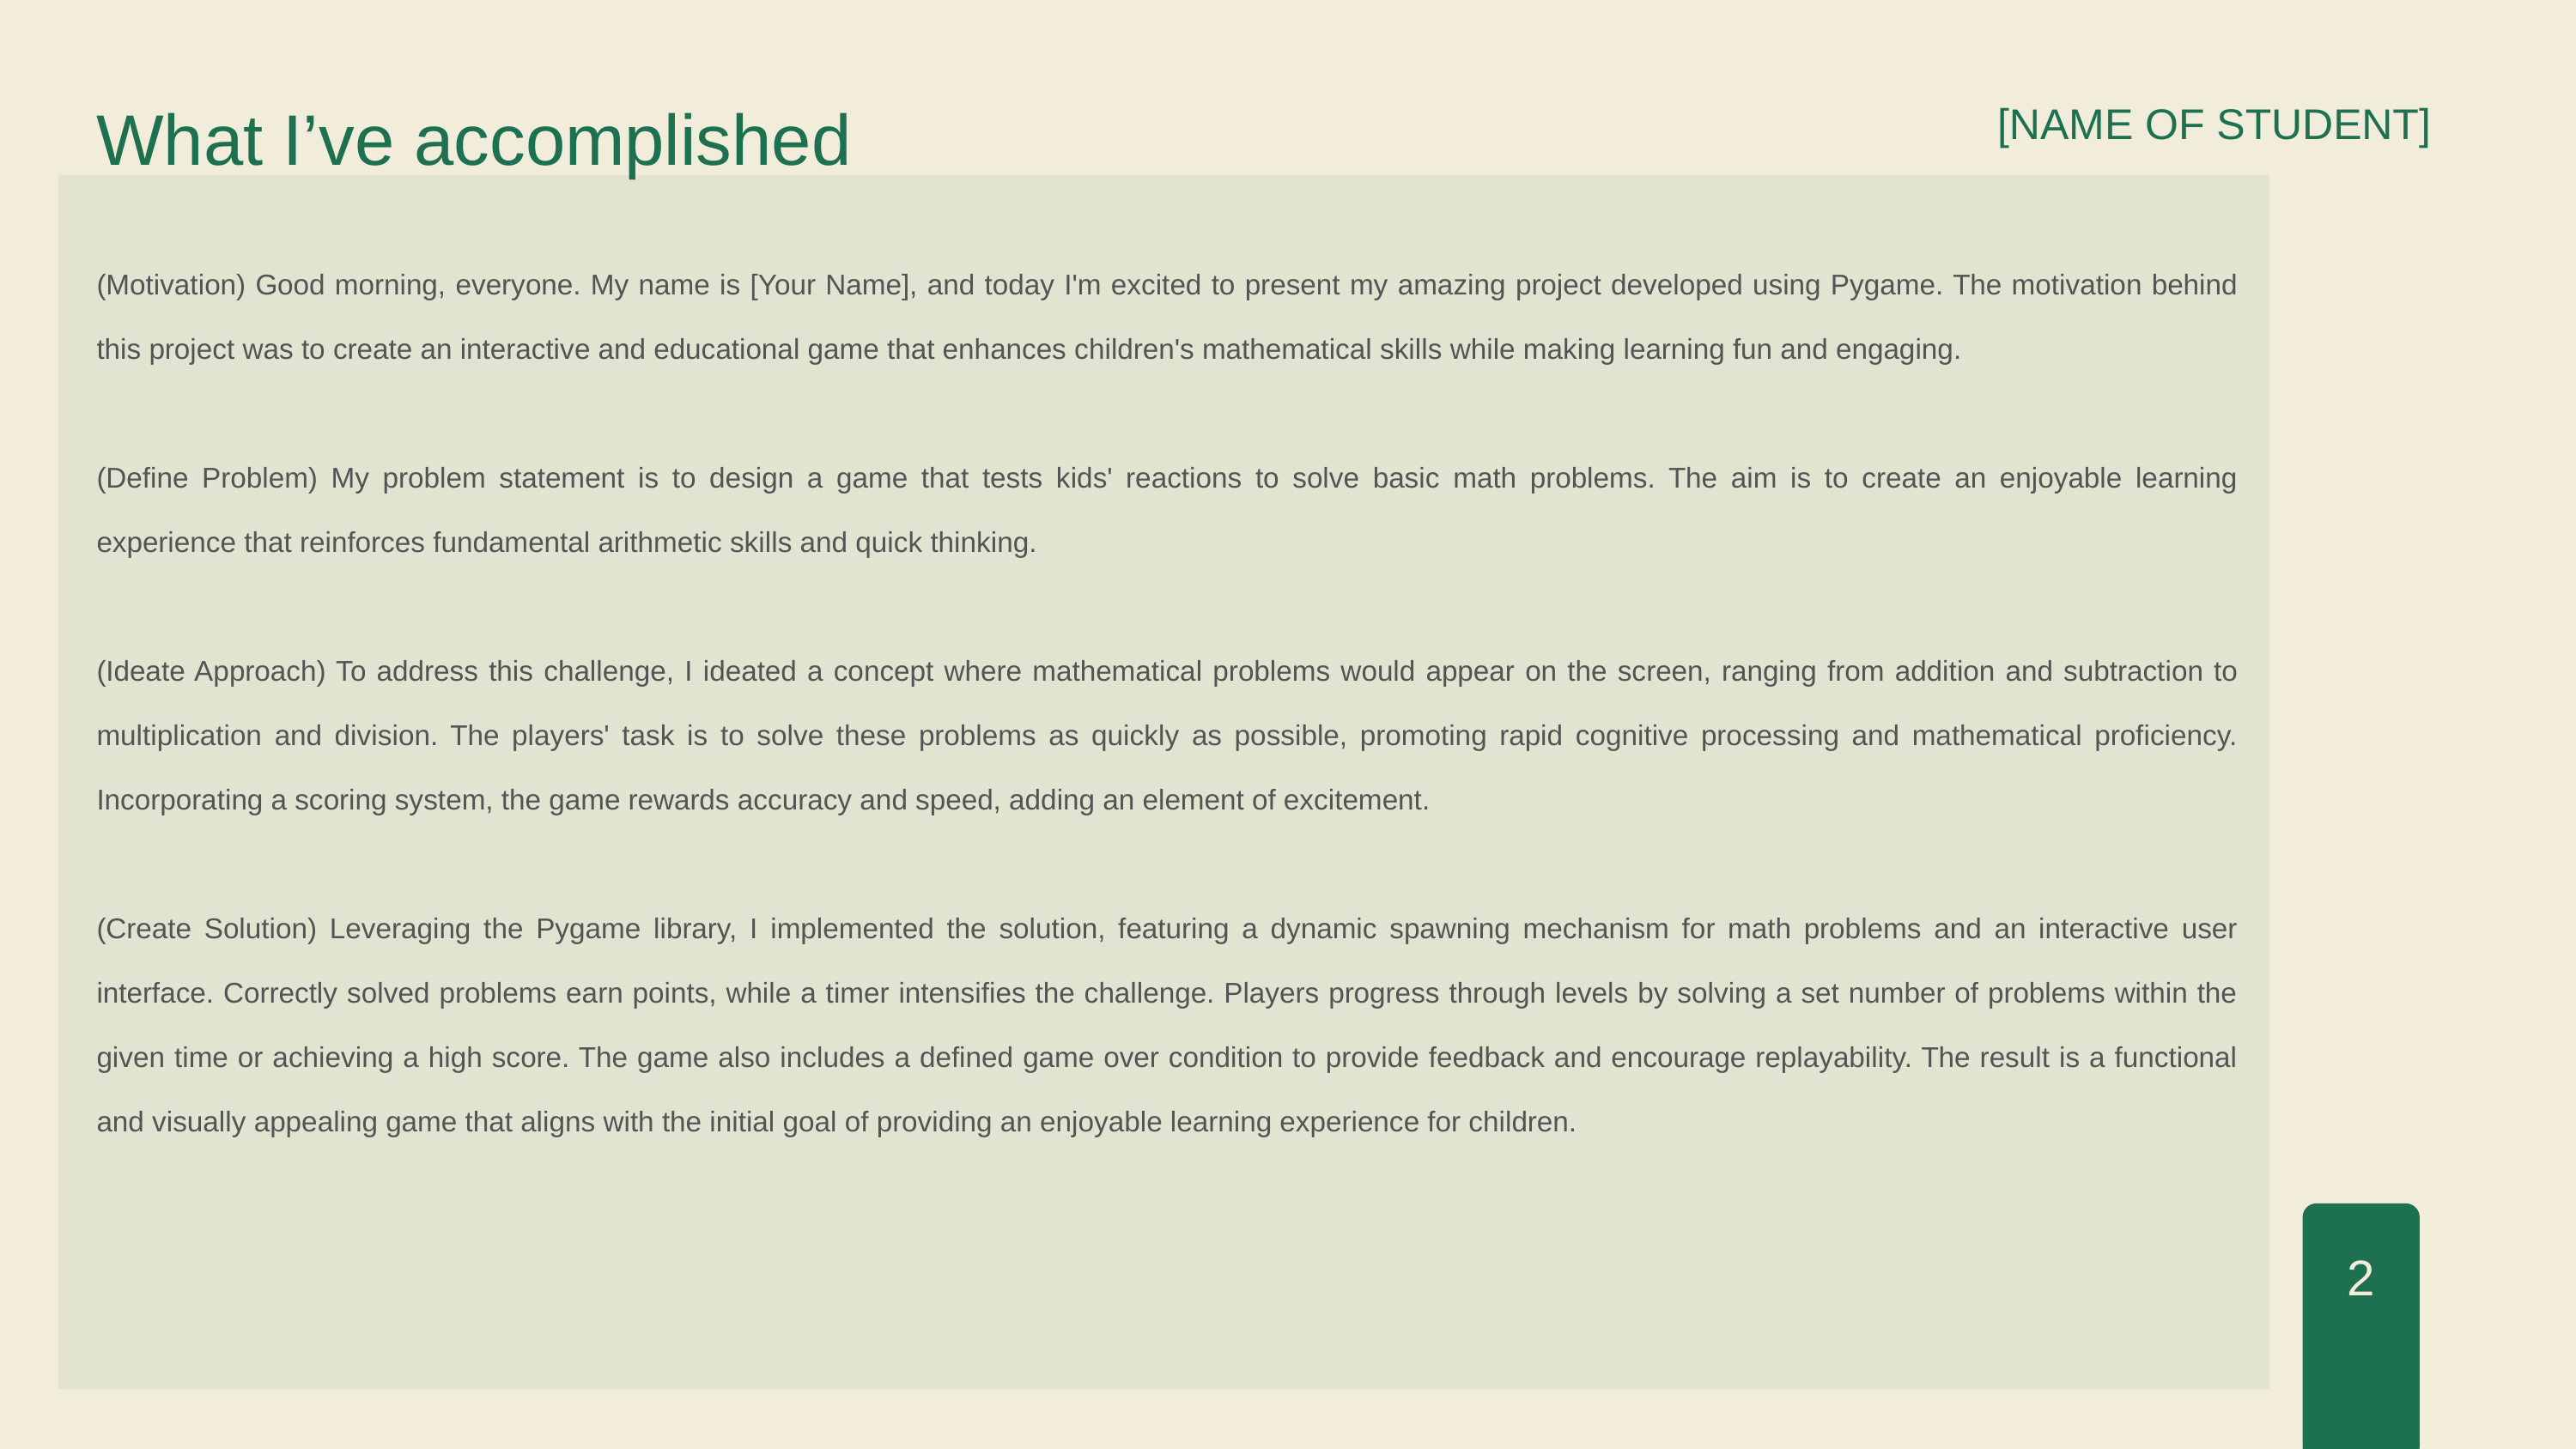

What I’ve accomplished
[NAME OF STUDENT]

(Motivation) Good morning, everyone. My name is [Your Name], and today I'm excited to present my amazing project developed using Pygame. The motivation behind this project was to create an interactive and educational game that enhances children's mathematical skills while making learning fun and engaging.

(Define Problem) My problem statement is to design a game that tests kids' reactions to solve basic math problems. The aim is to create an enjoyable learning experience that reinforces fundamental arithmetic skills and quick thinking.

(Ideate Approach) To address this challenge, I ideated a concept where mathematical problems would appear on the screen, ranging from addition and subtraction to multiplication and division. The players' task is to solve these problems as quickly as possible, promoting rapid cognitive processing and mathematical proficiency. Incorporating a scoring system, the game rewards accuracy and speed, adding an element of excitement.

(Create Solution) Leveraging the Pygame library, I implemented the solution, featuring a dynamic spawning mechanism for math problems and an interactive user interface. Correctly solved problems earn points, while a timer intensifies the challenge. Players progress through levels by solving a set number of problems within the given time or achieving a high score. The game also includes a defined game over condition to provide feedback and encourage replayability. The result is a functional and visually appealing game that aligns with the initial goal of providing an enjoyable learning experience for children.

2